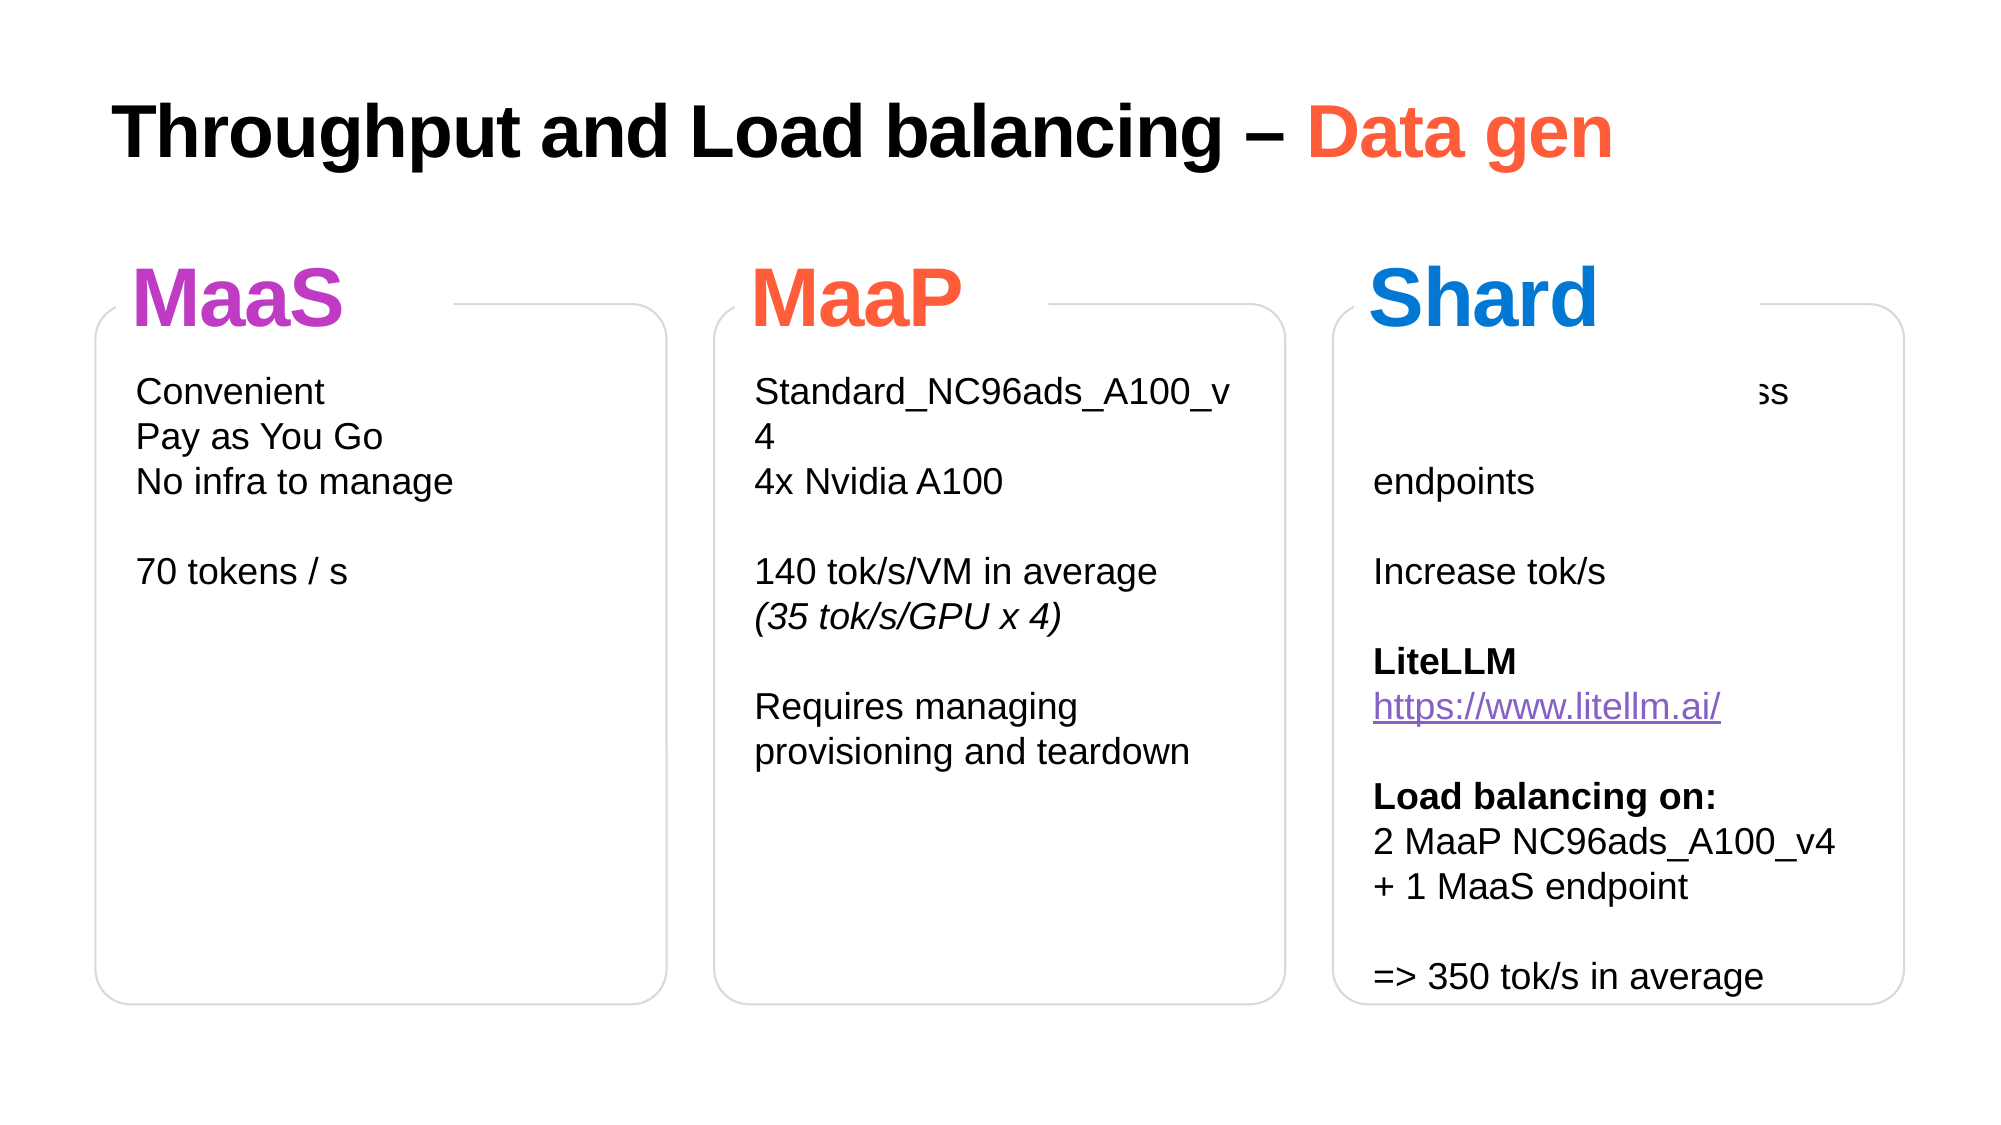

Throughput and Load balancing – Data gen
MaaS
MaaP
Shard
Convenient
Pay as You Go
No infra to manage

70 tokens / s
Standard_NC96ads_A100_v4
4x Nvidia A100

140 tok/s/VM in average
(35 tok/s/GPU x 4)

Requires managing provisioning and teardown
Shard the dataset across multiple load balanced endpoints

Increase tok/s

LiteLLM https://www.litellm.ai/

Load balancing on:
2 MaaP NC96ads_A100_v4 + 1 MaaS endpoint

=> 350 tok/s in average